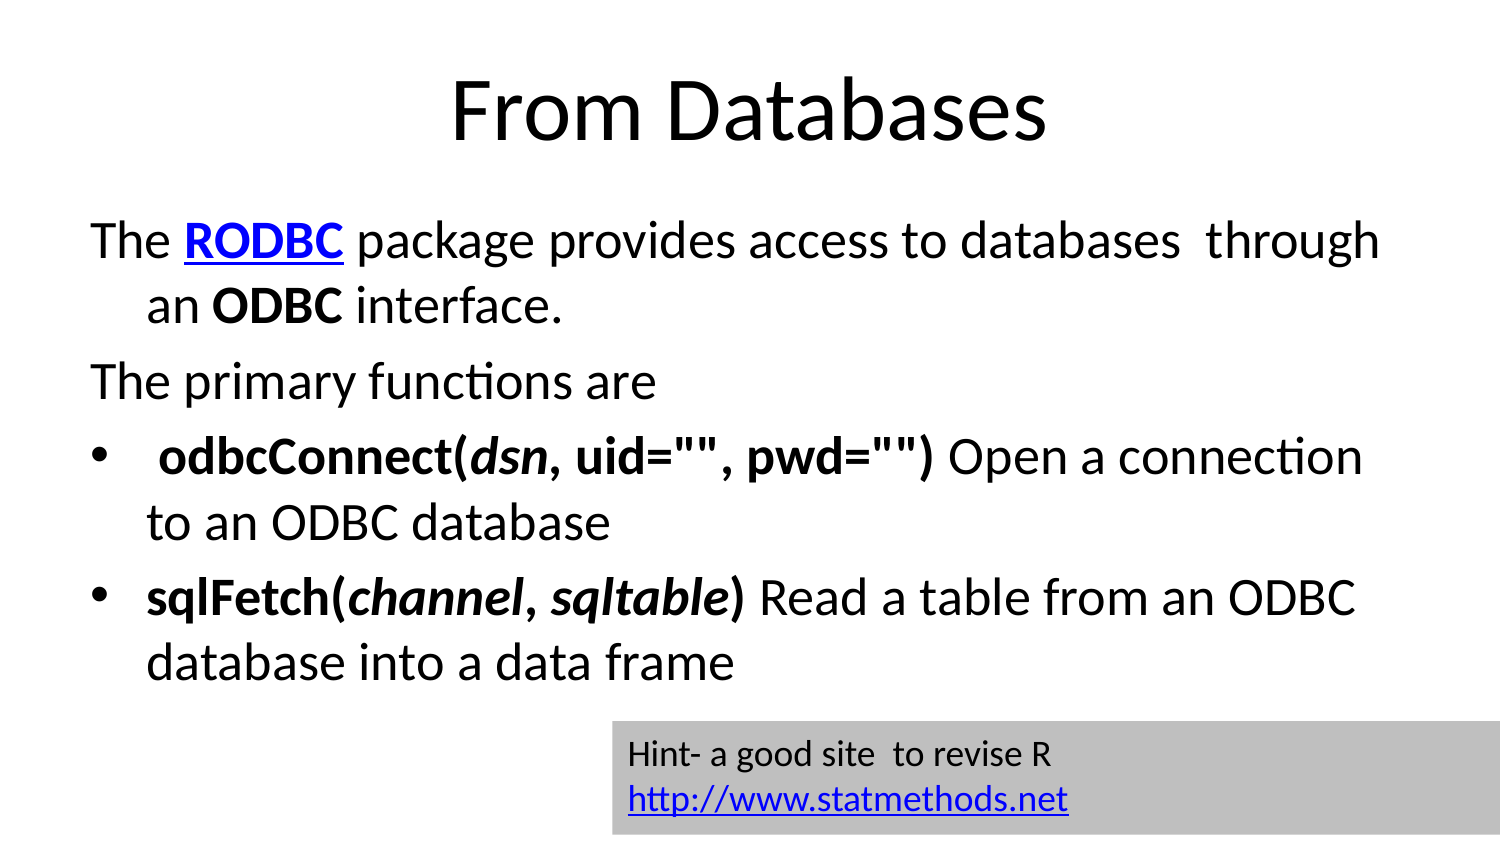

# From Databases
The RODBC package provides access to databases  through an ODBC interface.
The primary functions are
 odbcConnect(dsn, uid="", pwd="") Open a connection to an ODBC database
sqlFetch(channel, sqltable) Read a table from an ODBC database into a data frame

Hint- a good site  to revise R http://www.statmethods.net